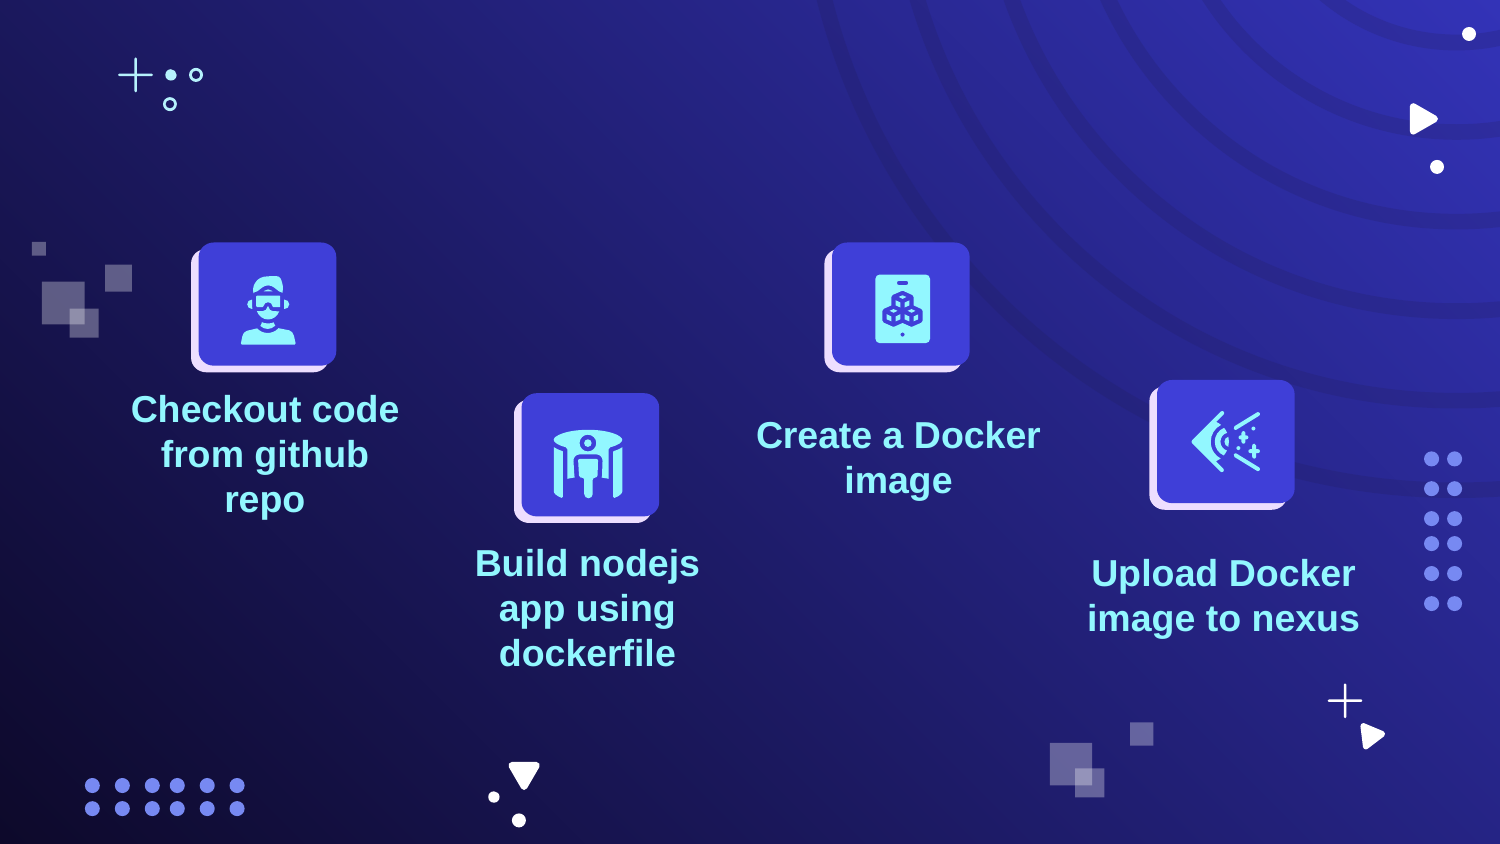

Checkout code from github repo

Create a Docker image

Upload Docker image to nexus
Build nodejs app using dockerfile